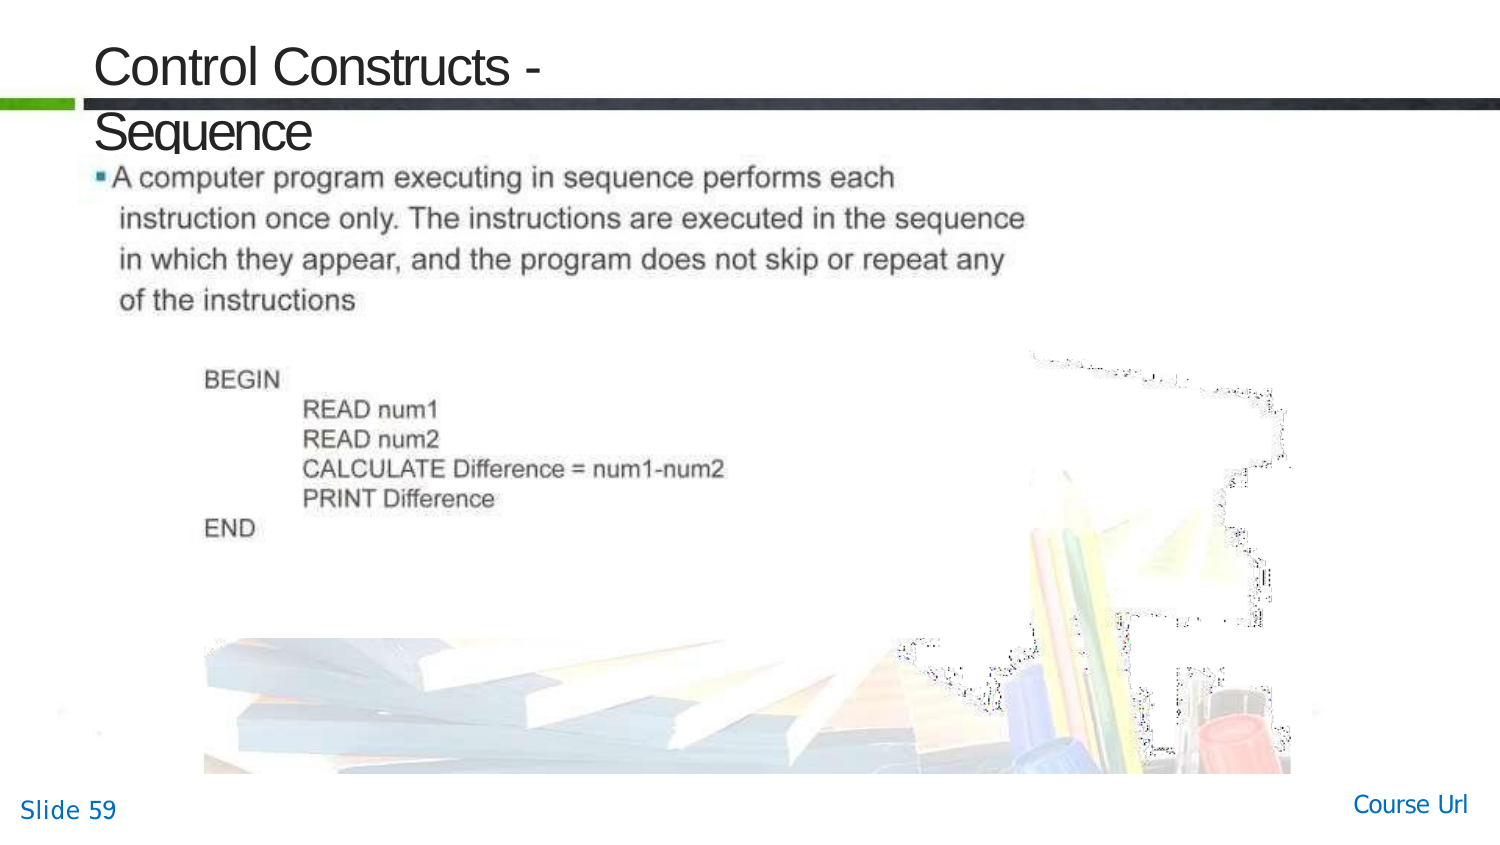

# Control Constructs - Sequence

Course Url
Slide 59